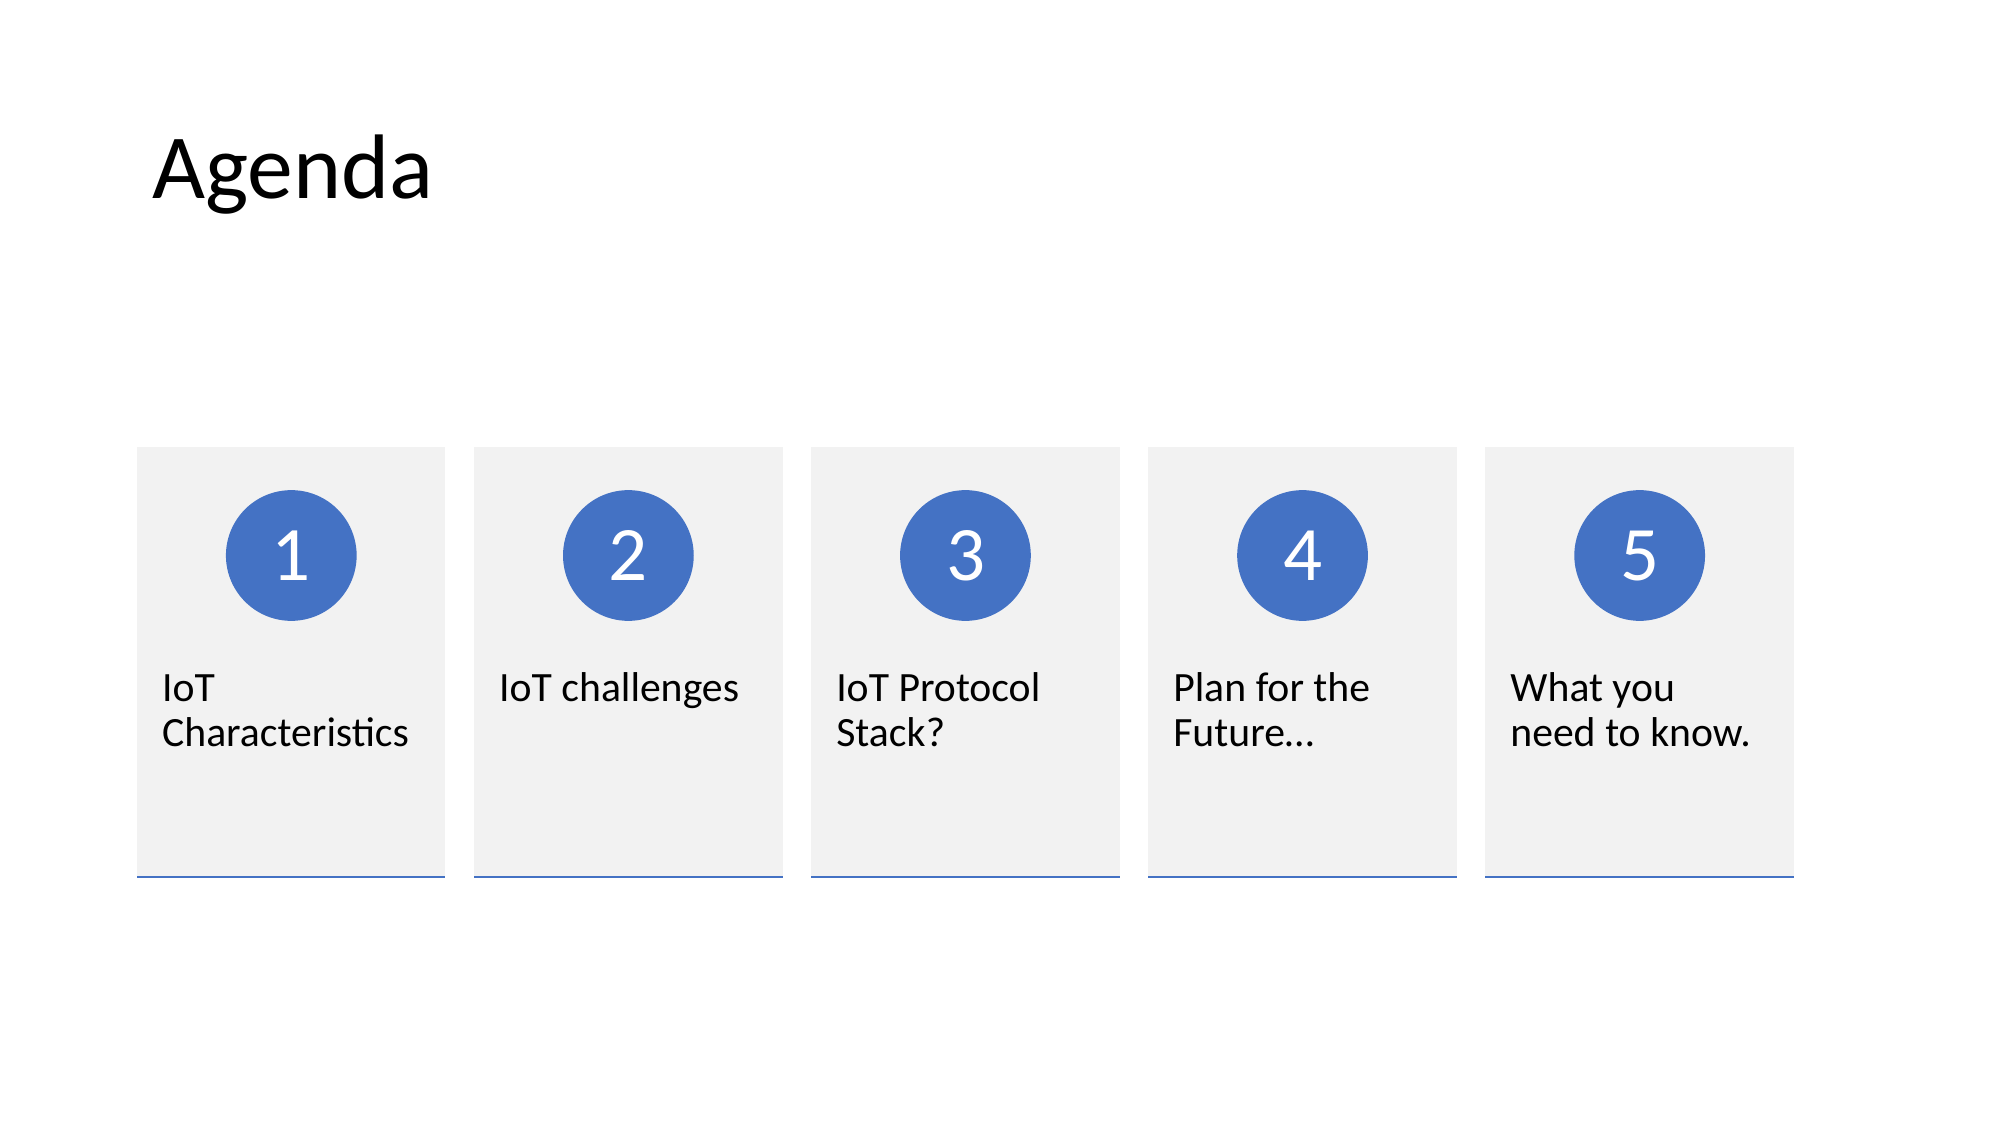

# Agenda
IoT Characteristics
1
IoT challenges
2
IoT Protocol Stack?
3
Plan for the Future…
4
What you need to know.
5